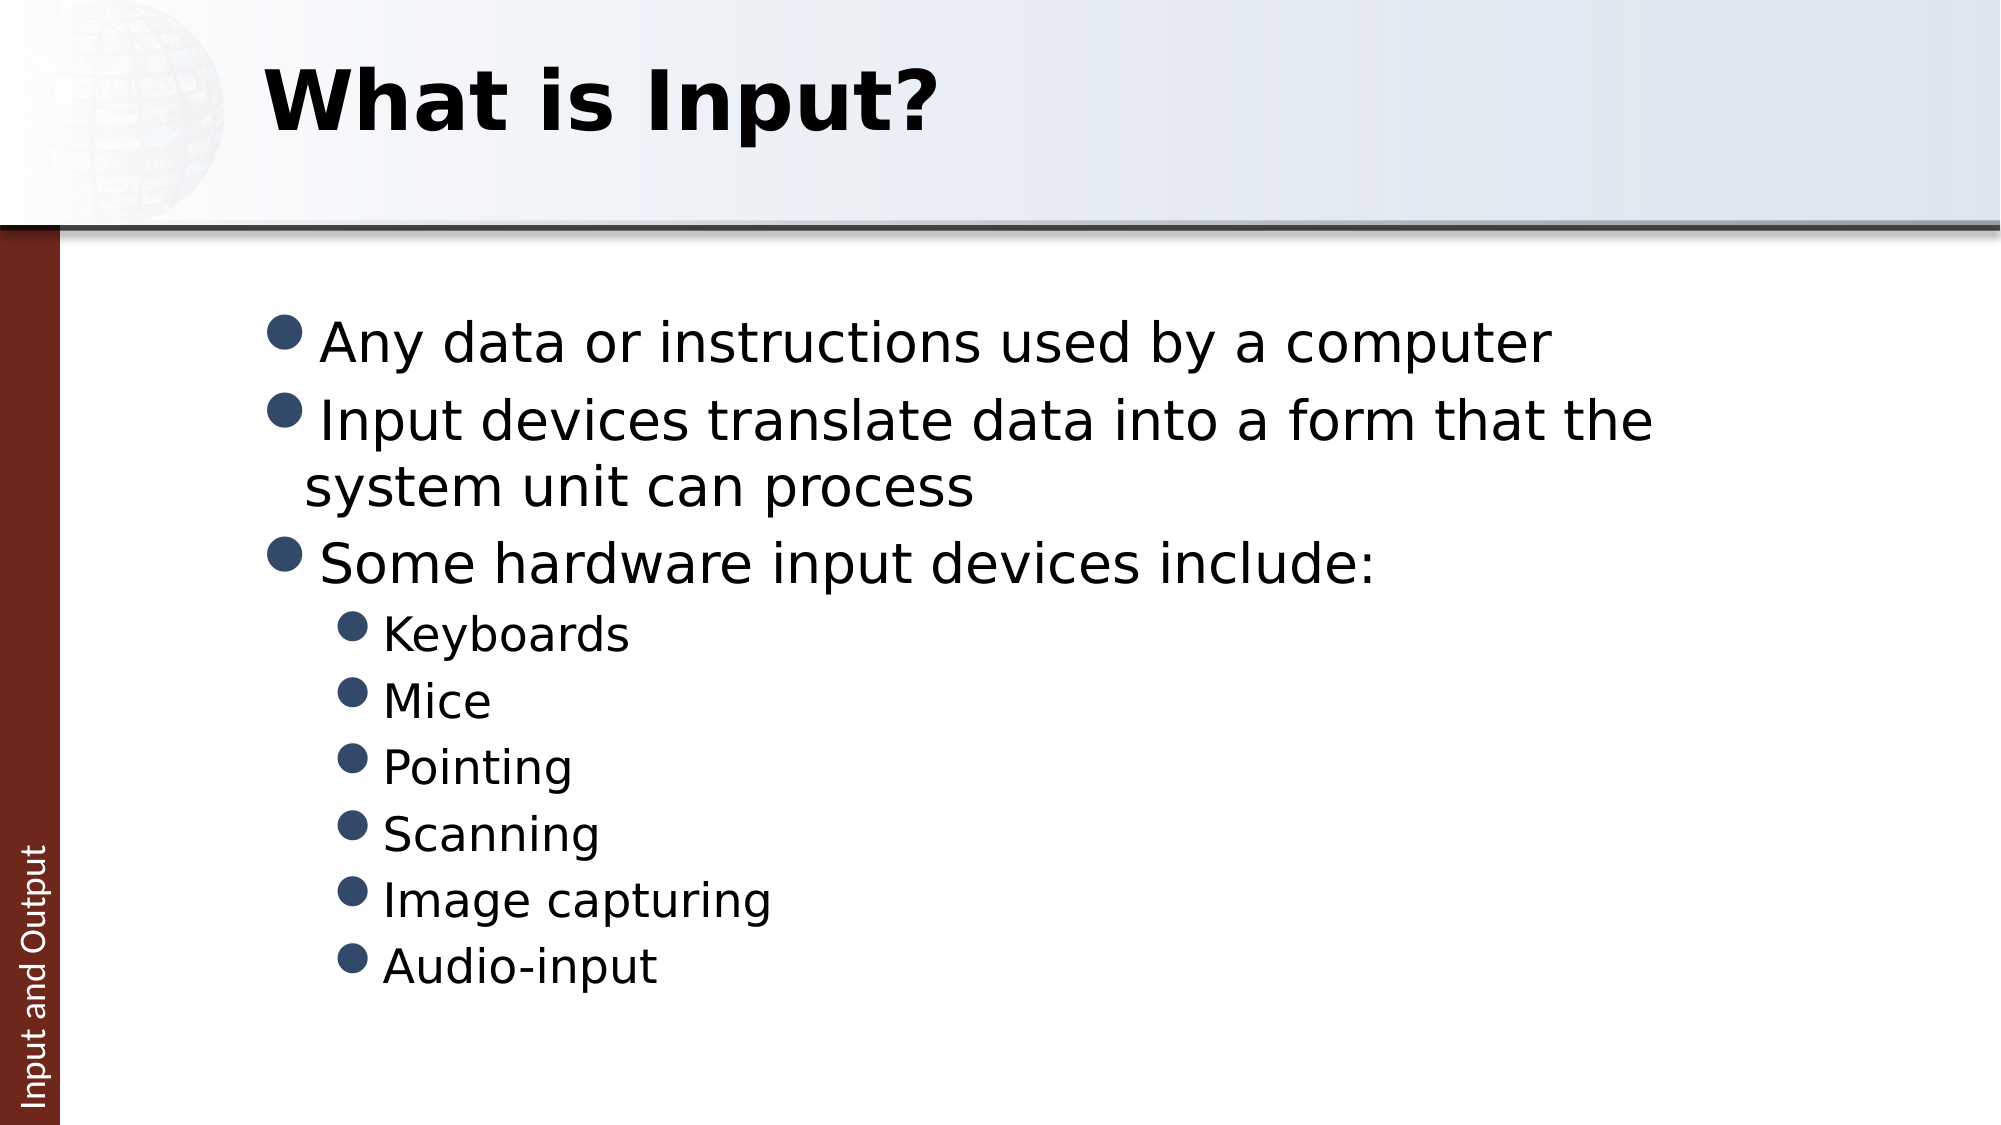

# What is Input?
Any data or instructions used by a computer
Input devices translate data into a form that the system unit can process
Some hardware input devices include:
Keyboards
Mice
Pointing
Scanning
Image capturing
Audio-input